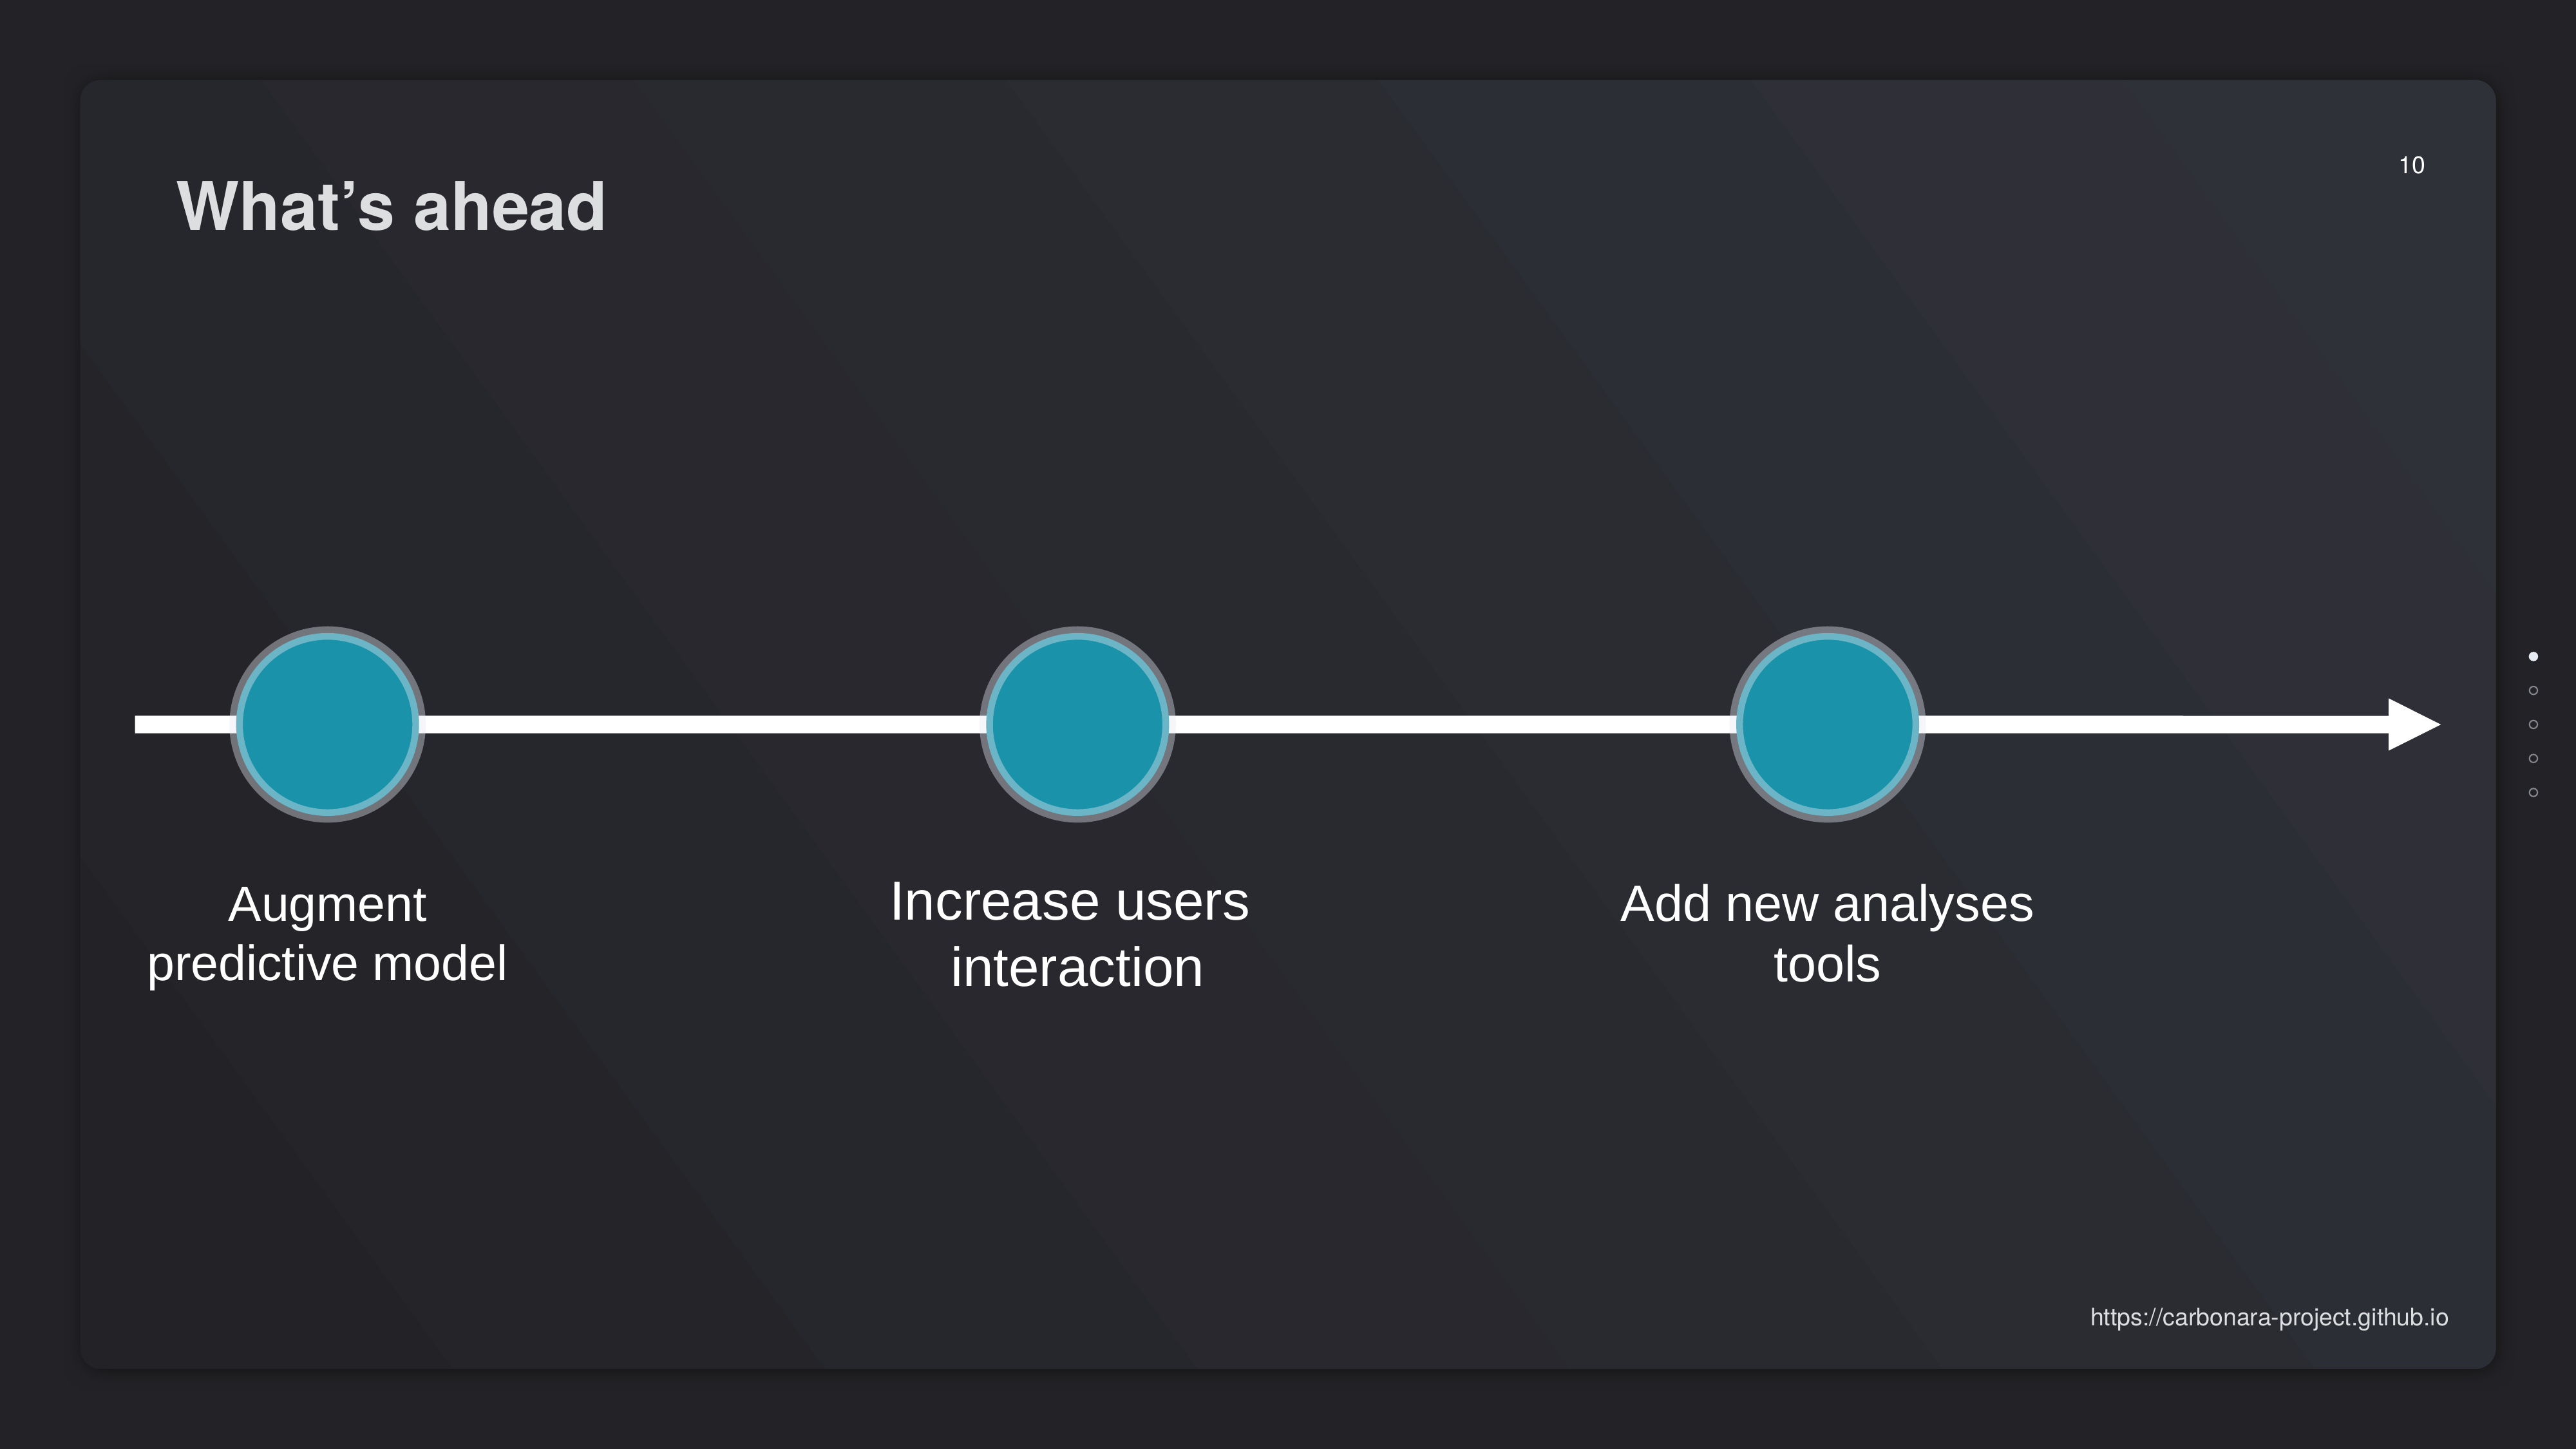

10
What’s ahead

Increase users
interaction
Add new analyses
tools
Augment
predictive model